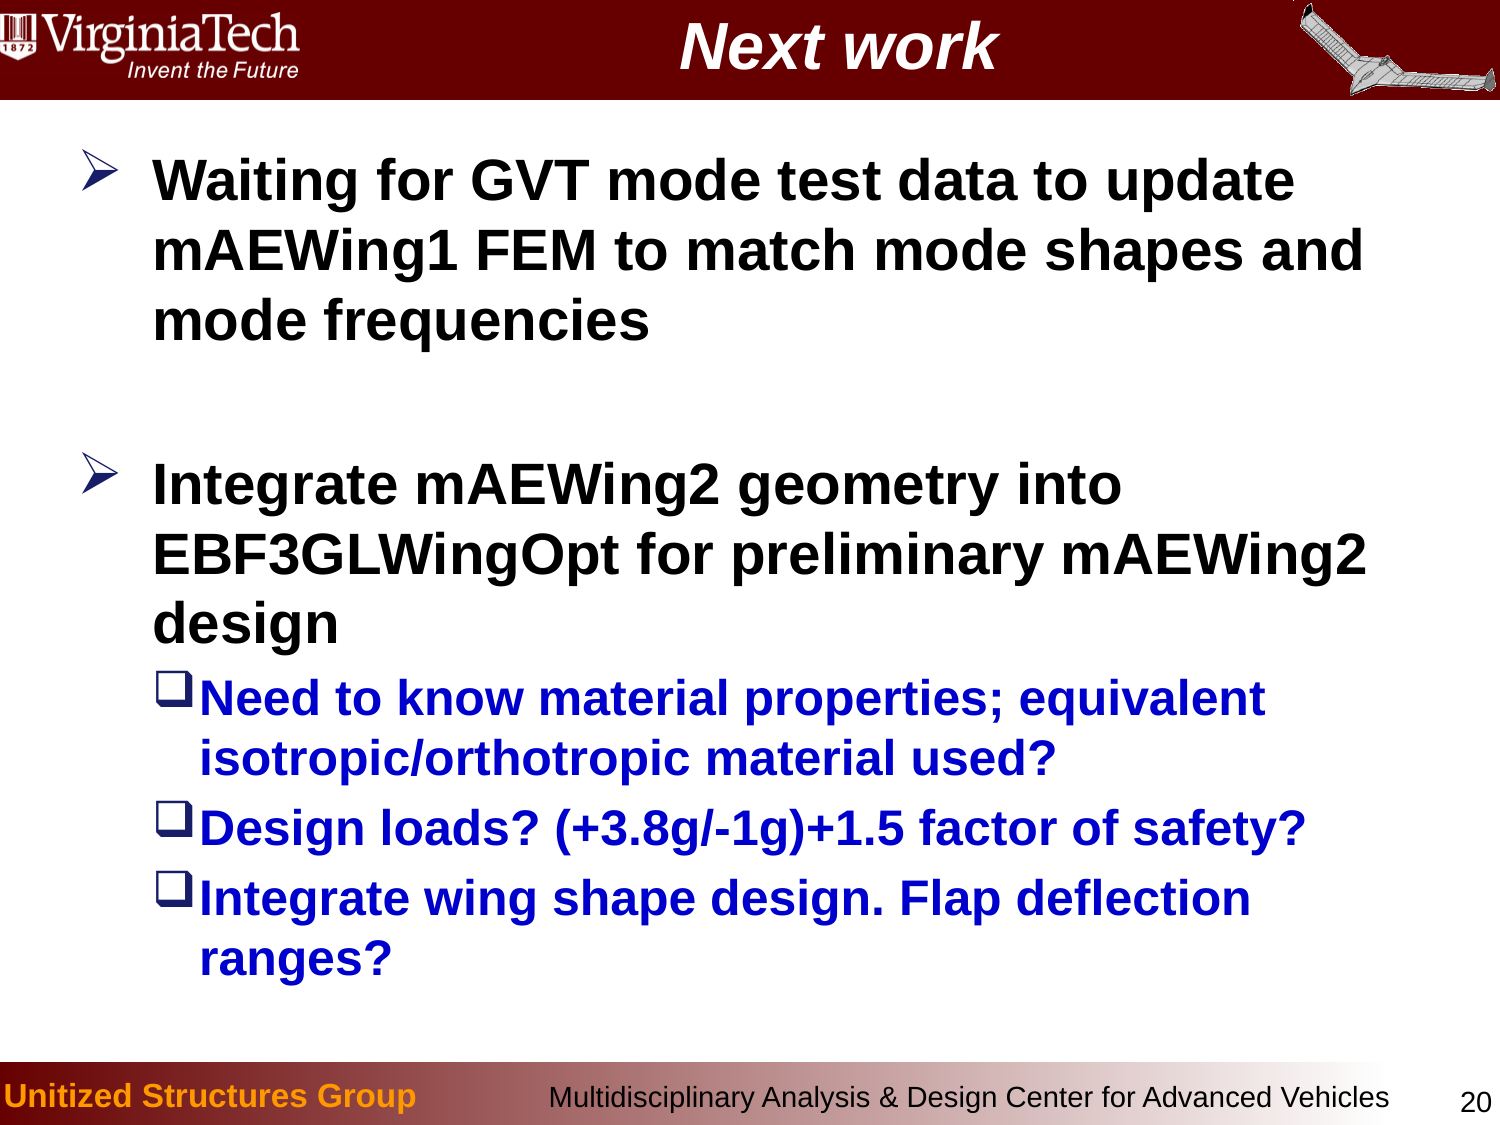

# Next work
Waiting for GVT mode test data to update mAEWing1 FEM to match mode shapes and mode frequencies

Integrate mAEWing2 geometry into EBF3GLWingOpt for preliminary mAEWing2 design
Need to know material properties; equivalent isotropic/orthotropic material used?
Design loads? (+3.8g/-1g)+1.5 factor of safety?
Integrate wing shape design. Flap deflection ranges?